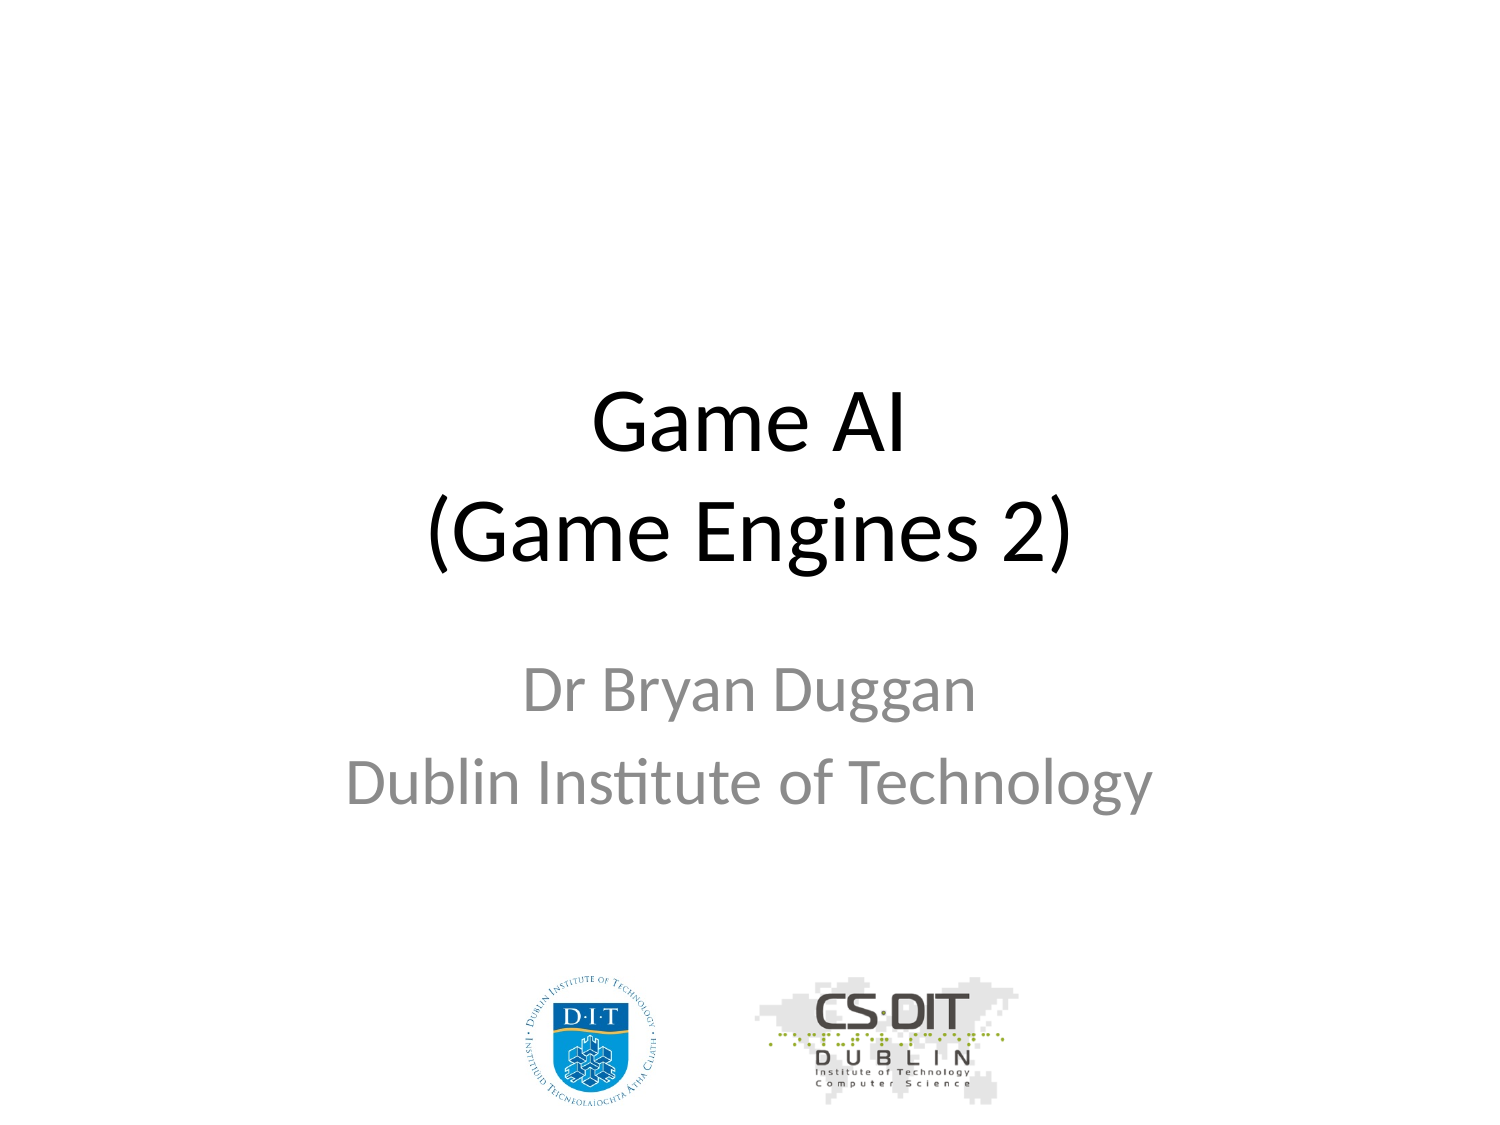

# Game AI (Game Engines 2)
Dr Bryan Duggan
Dublin Institute of Technology